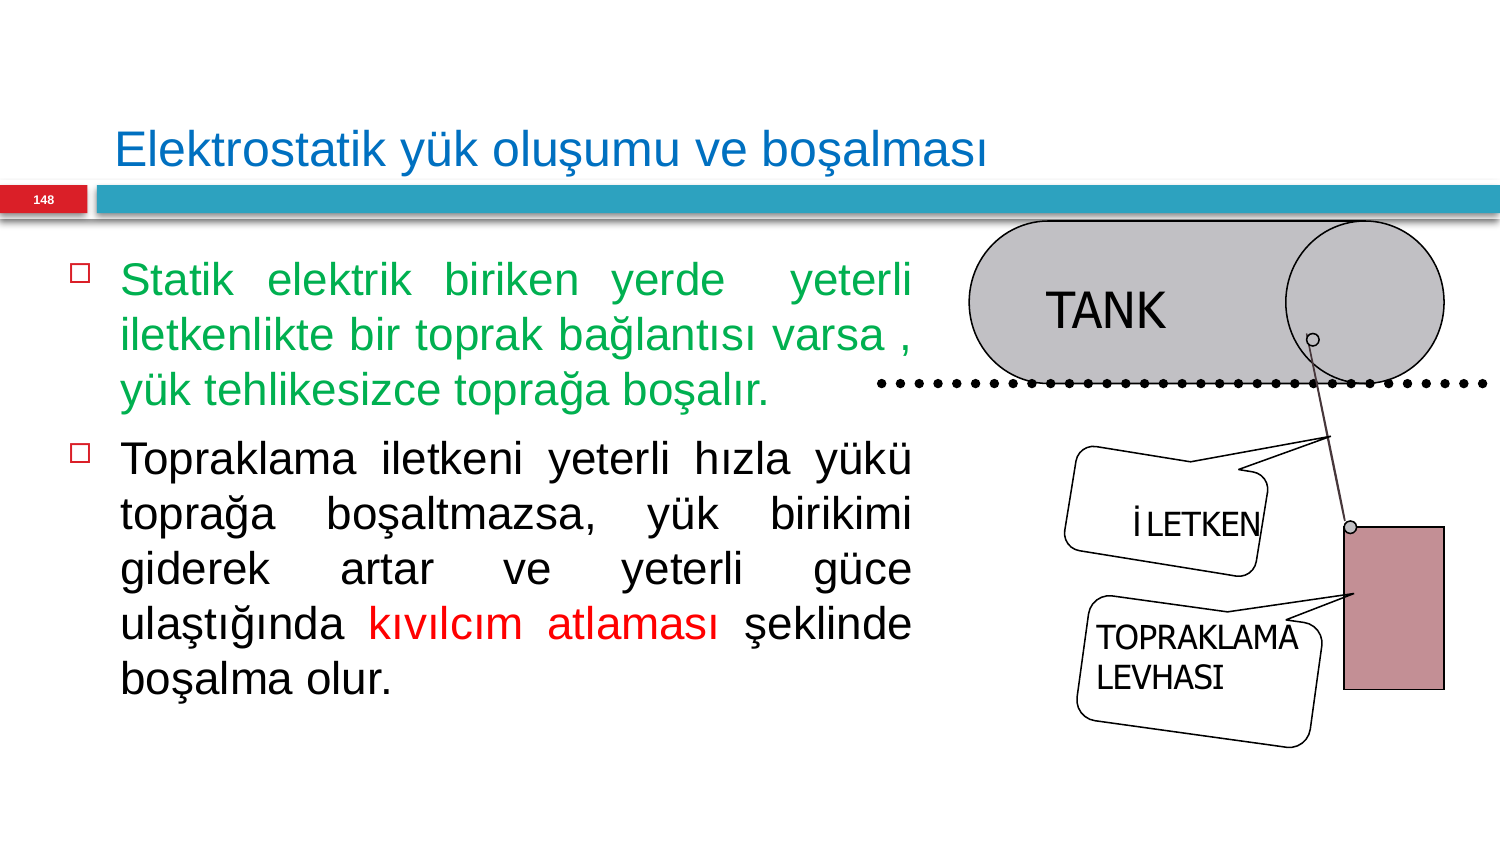

# Elektrostatik yük oluşumu ve boşalması
148

TANK

İLETKEN

TOPRAKLAMA LEVHASI
Statik elektrik biriken yerde  yeterli iletkenlikte bir toprak bağlantısı varsa , yük tehlikesizce toprağa boşalır.
Topraklama iletkeni yeterli hızla yükü toprağa boşaltmazsa, yük birikimi giderek artar ve yeterli güce ulaştığında kıvılcım atlaması şeklinde boşalma olur.